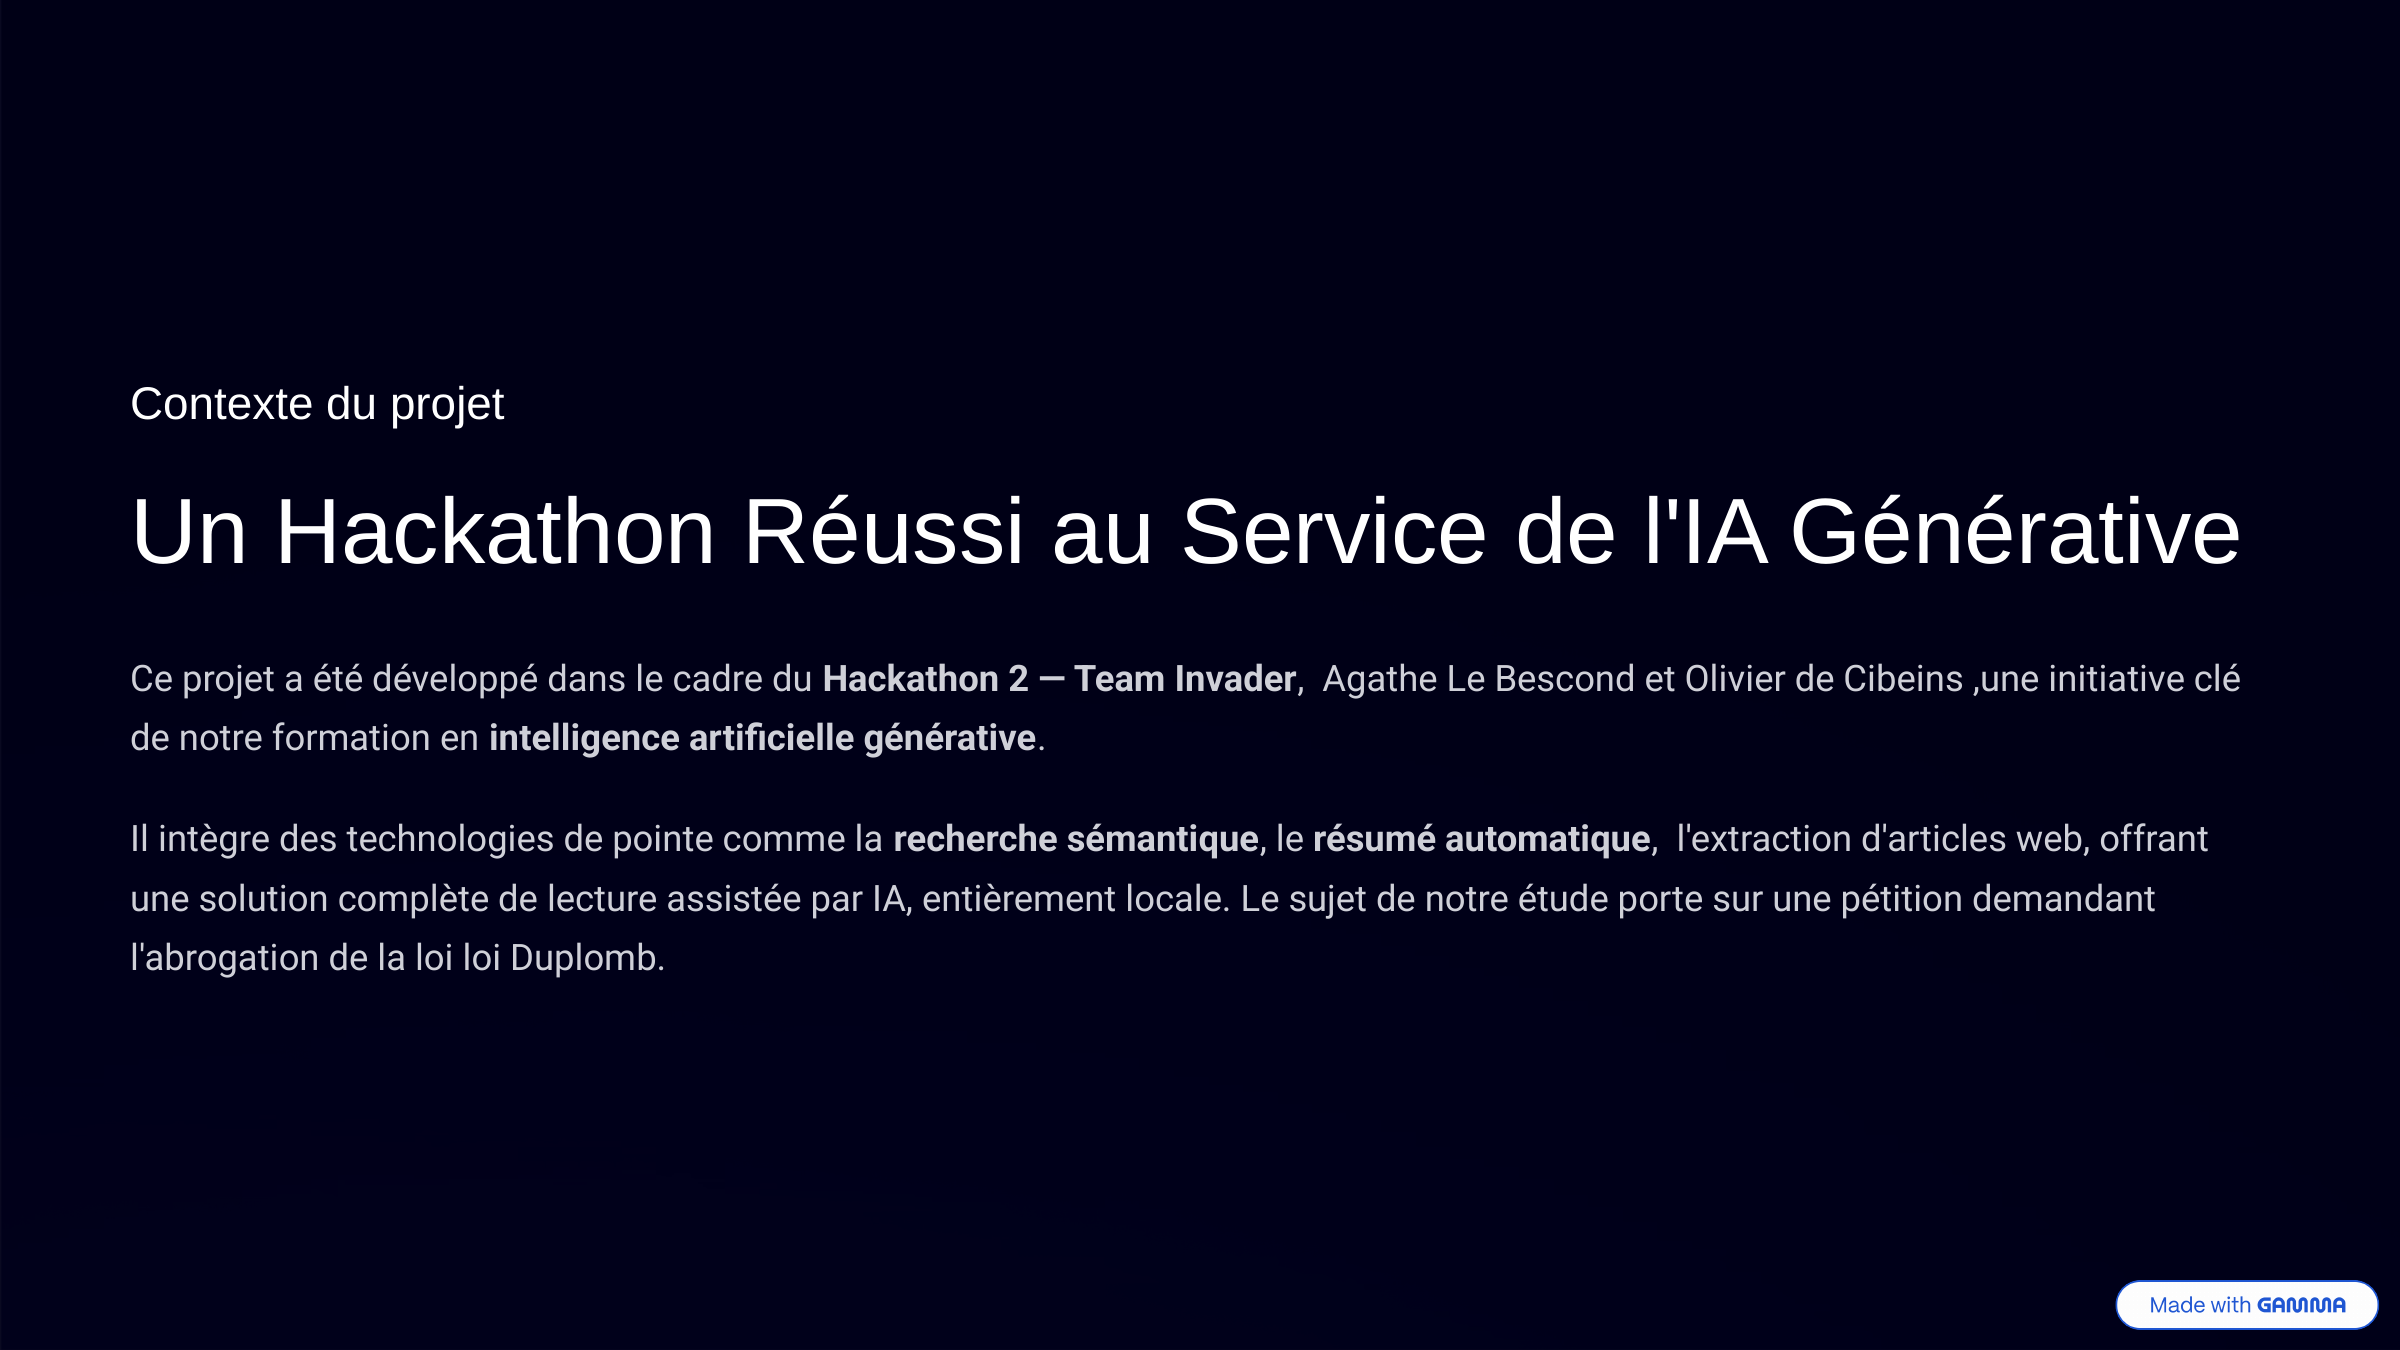

Contexte du projet
Un Hackathon Réussi au Service de l'IA Générative
Ce projet a été développé dans le cadre du Hackathon 2 — Team Invader,  Agathe Le Bescond et Olivier de Cibeins ,une initiative clé de notre formation en intelligence artificielle générative.
Il intègre des technologies de pointe comme la recherche sémantique, le résumé automatique,  l'extraction d'articles web, offrant une solution complète de lecture assistée par IA, entièrement locale. Le sujet de notre étude porte sur une pétition demandant l'abrogation de la loi loi Duplomb.